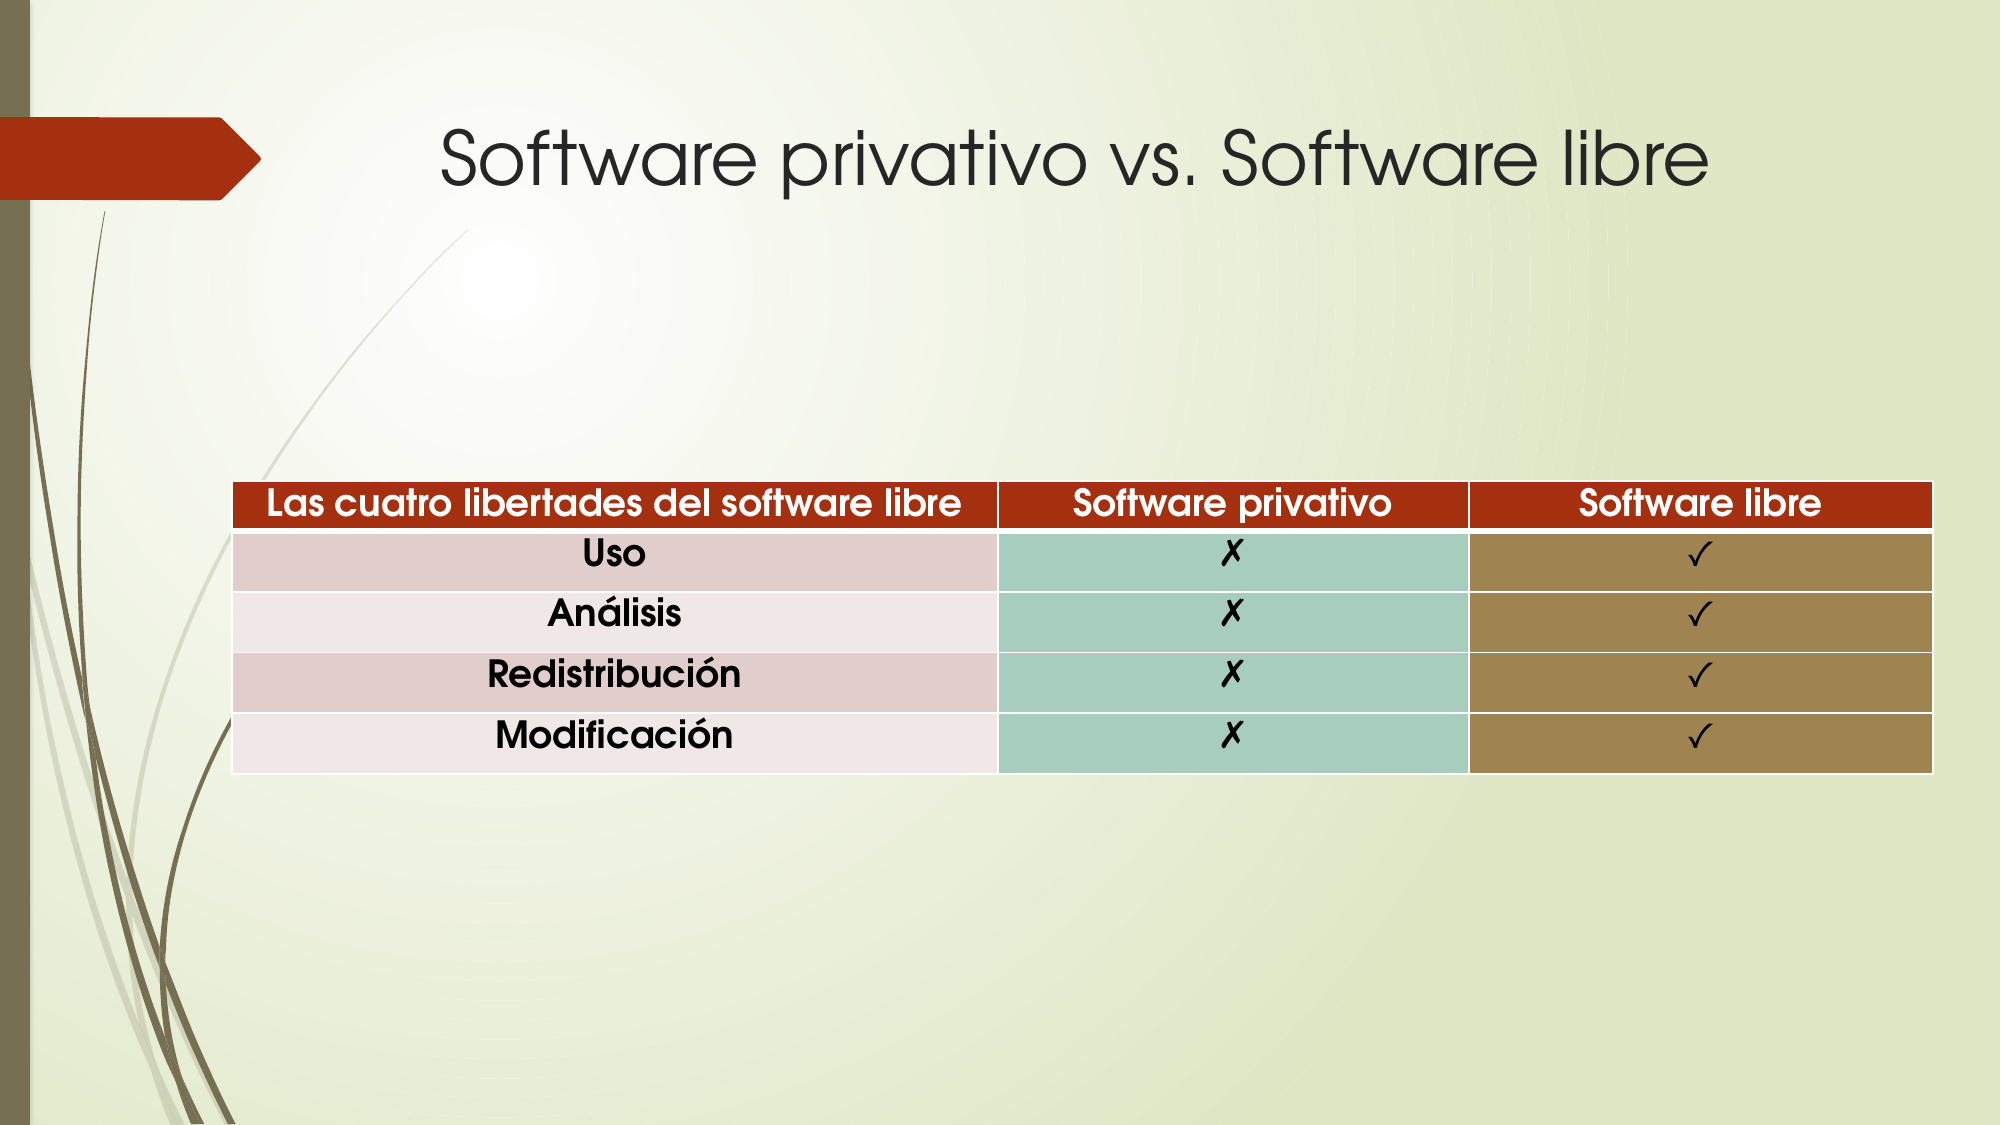

# Software privativo vs. Software libre
| Las cuatro libertades del software libre | Software privativo | Software libre |
| --- | --- | --- |
| Uso | ✗ | ✓ |
| Análisis | ✗ | ✓ |
| Redistribución | ✗ | ✓ |
| Modificación | ✗ | ✓ |